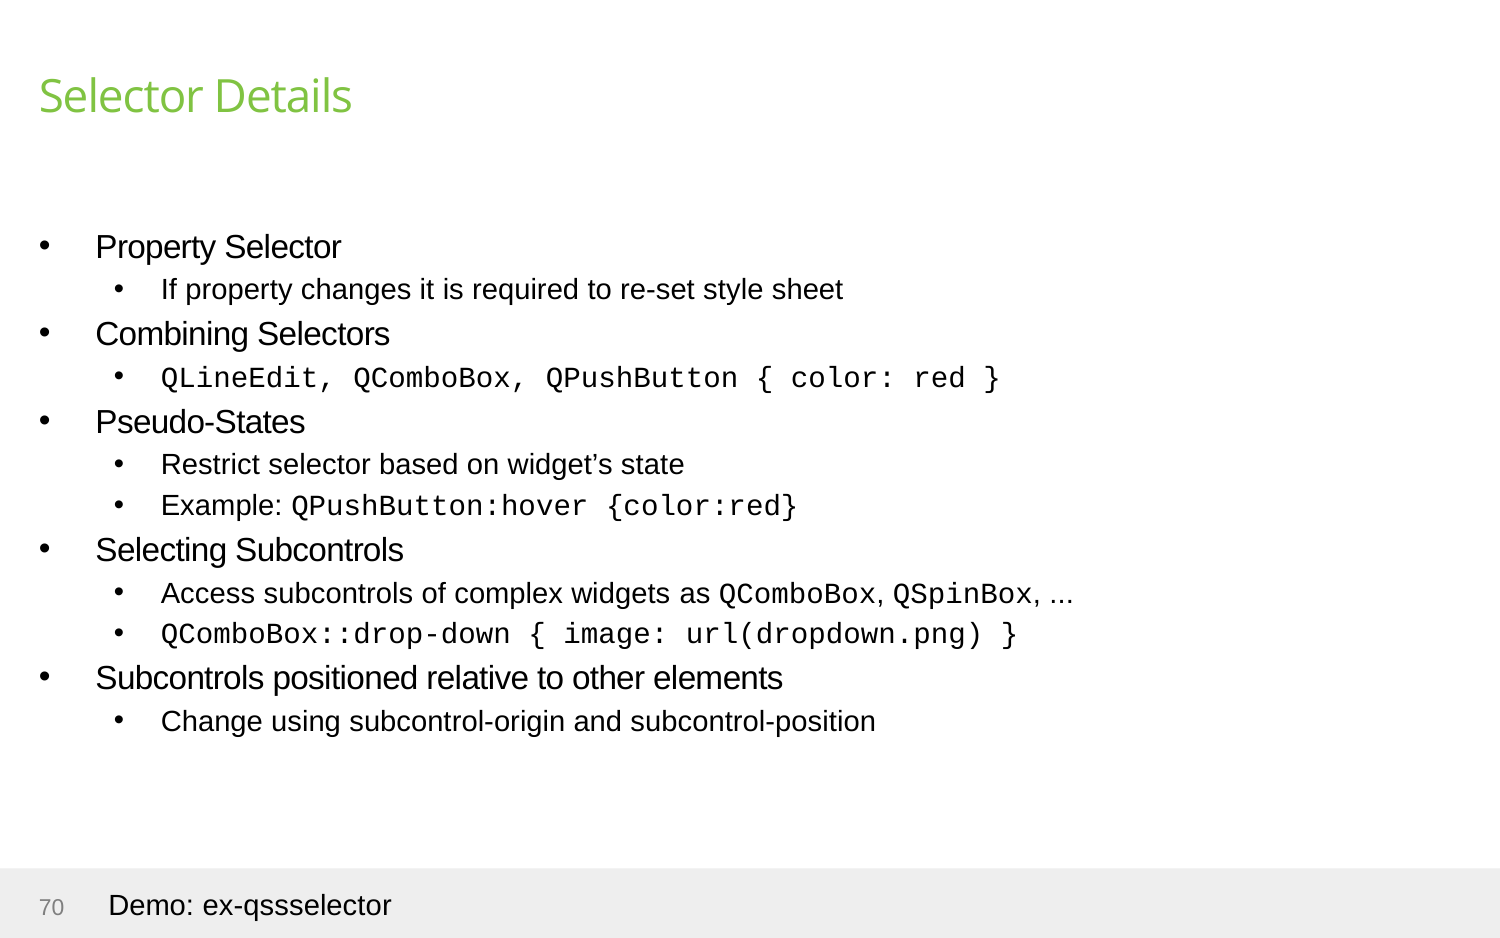

# Selector Details
Property Selector
If property changes it is required to re-set style sheet
Combining Selectors
QLineEdit, QComboBox, QPushButton { color: red }
Pseudo-States
Restrict selector based on widget’s state
Example: QPushButton:hover {color:red}
Selecting Subcontrols
Access subcontrols of complex widgets as QComboBox, QSpinBox, ...
QComboBox::drop-down { image: url(dropdown.png) }
Subcontrols positioned relative to other elements
Change using subcontrol-origin and subcontrol-position

70
Demo: ex-qssselector